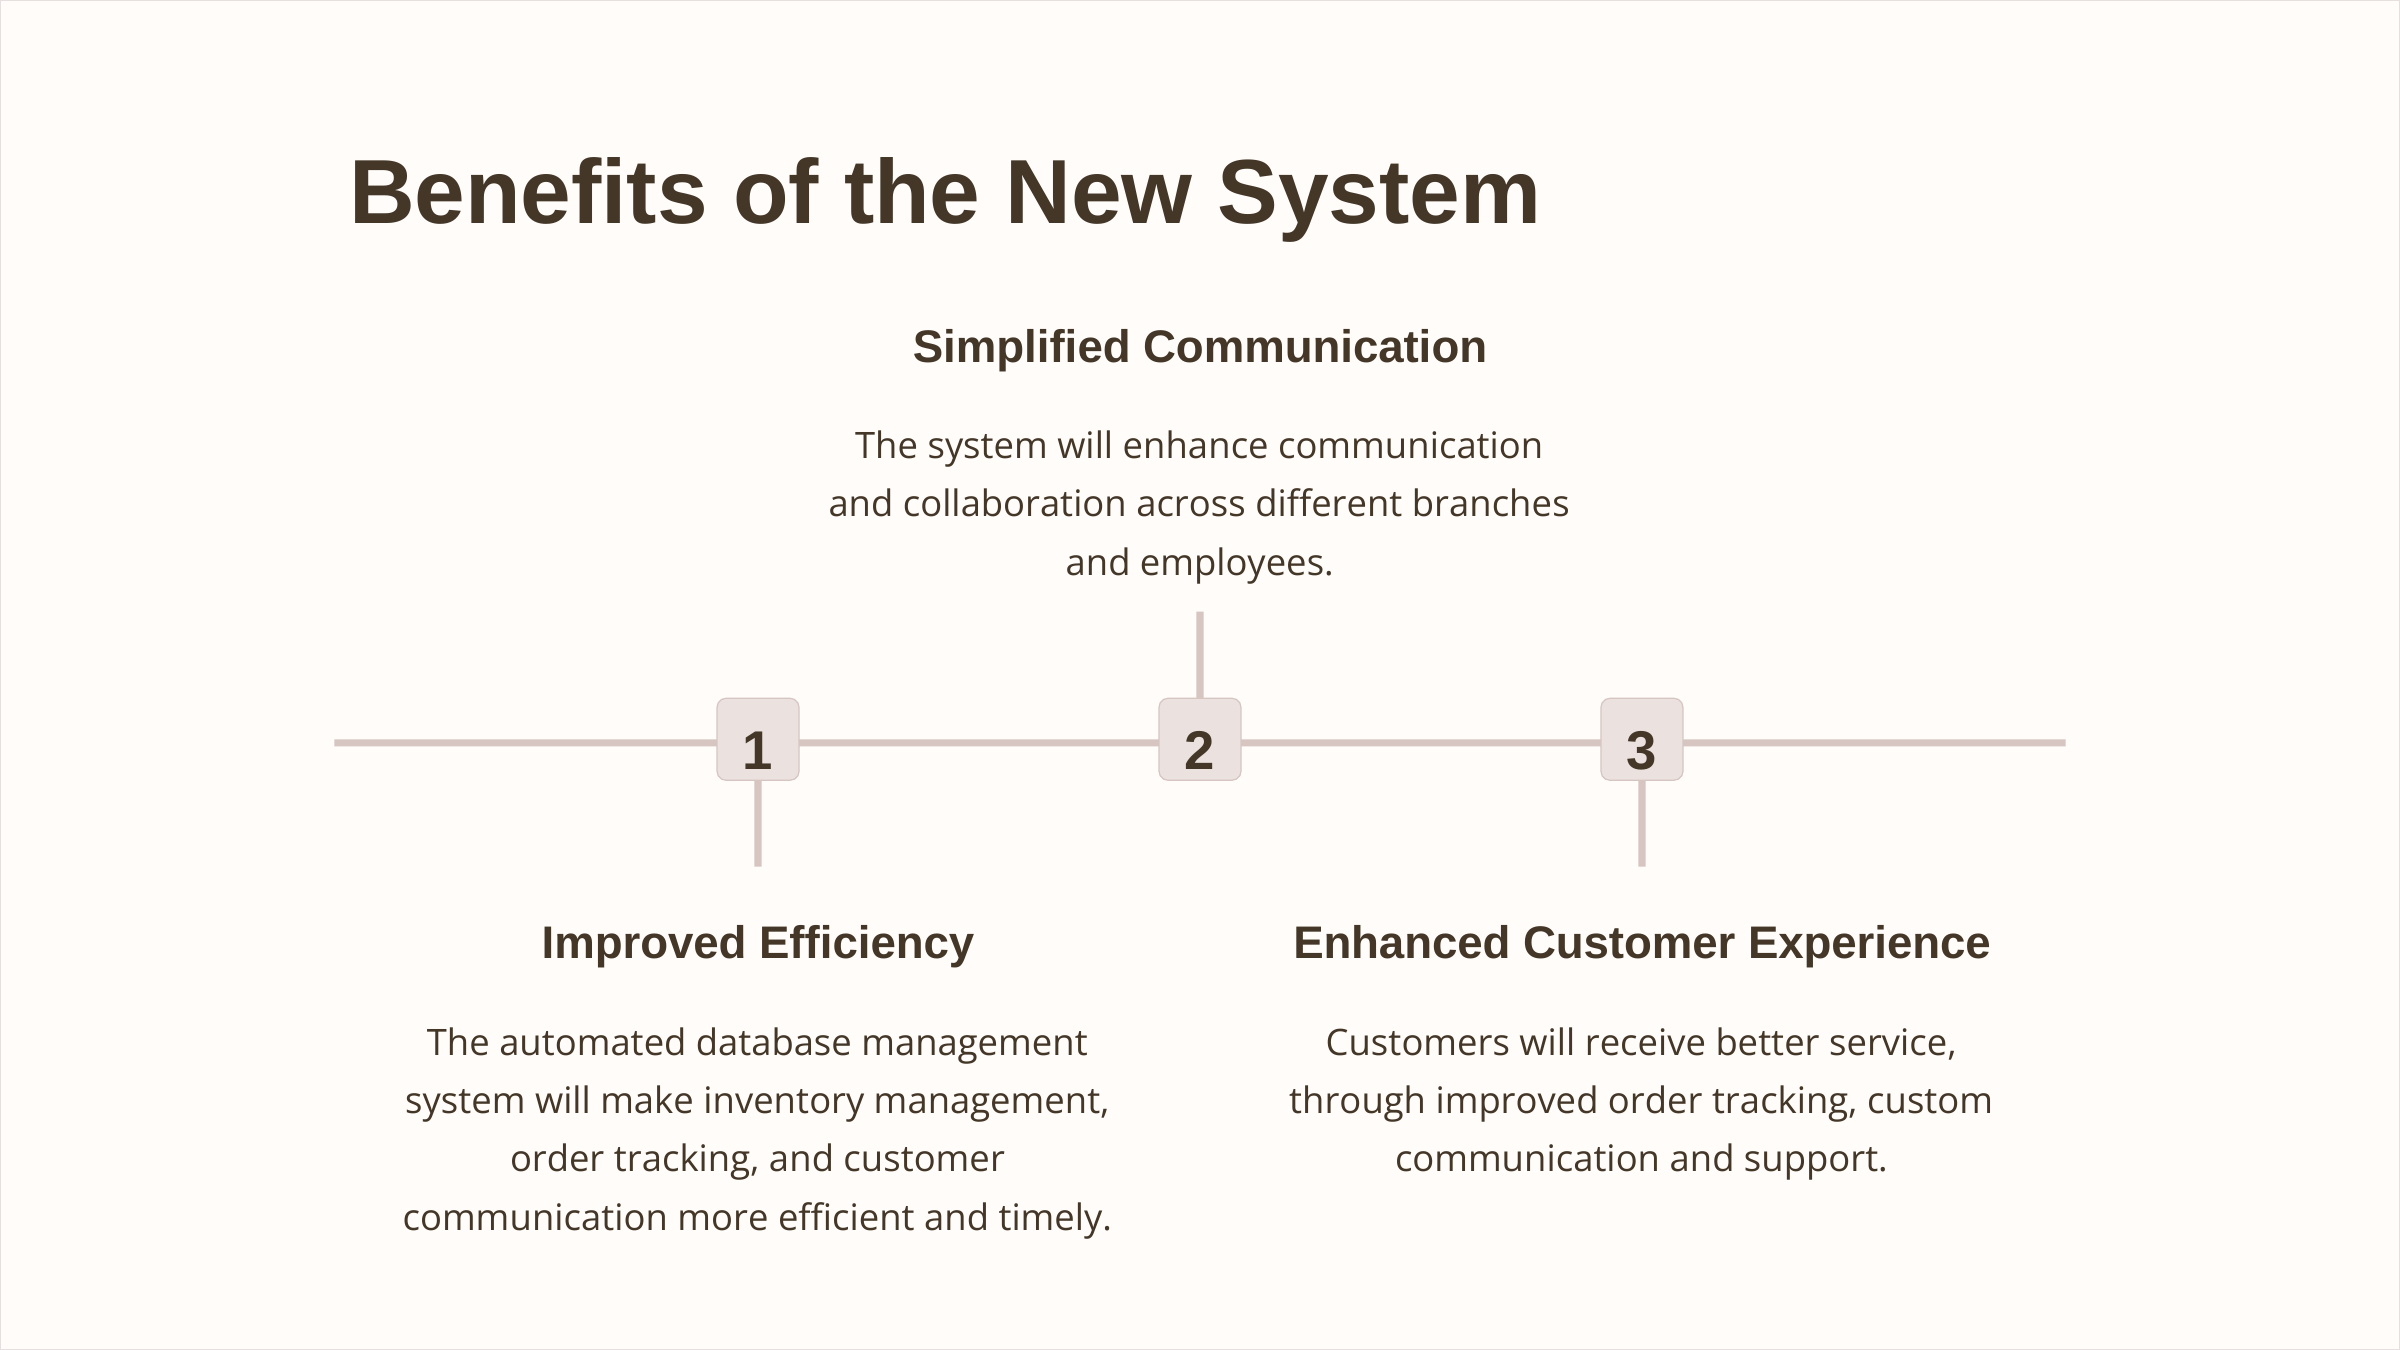

Benefits of the New System
Simplified Communication
The system will enhance communication and collaboration across different branches and employees.

1
2
3

Improved Efficiency
Enhanced Customer Experience
The automated database management system will make inventory management, order tracking, and customer communication more efficient and timely.
Customers will receive better service, through improved order tracking, custom communication and support.